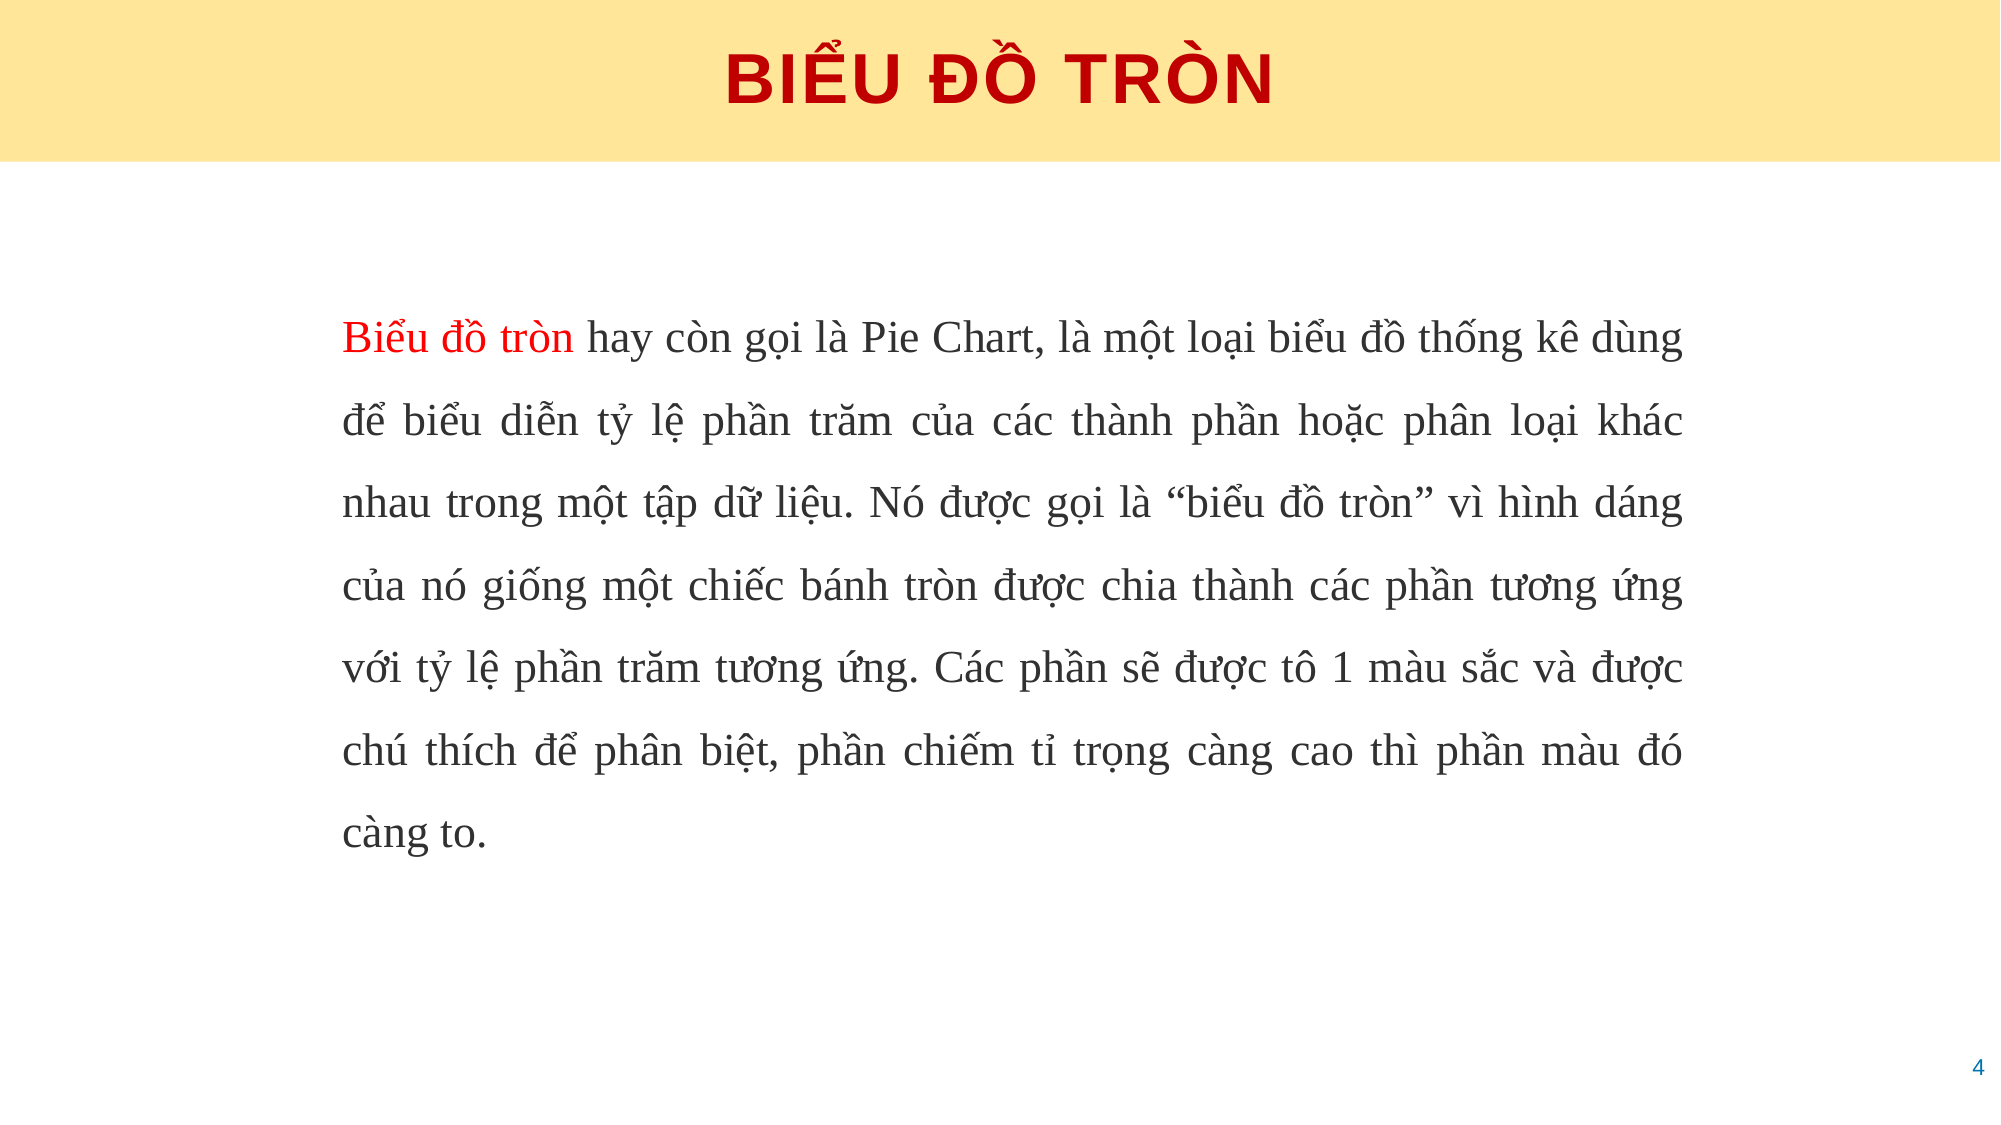

# BIỂU ĐỒ TRÒN
Biểu đồ tròn hay còn gọi là Pie Chart, là một loại biểu đồ thống kê dùng để biểu diễn tỷ lệ phần trăm của các thành phần hoặc phân loại khác nhau trong một tập dữ liệu. Nó được gọi là “biểu đồ tròn” vì hình dáng của nó giống một chiếc bánh tròn được chia thành các phần tương ứng với tỷ lệ phần trăm tương ứng. Các phần sẽ được tô 1 màu sắc và được chú thích để phân biệt, phần chiếm tỉ trọng càng cao thì phần màu đó càng to.

4